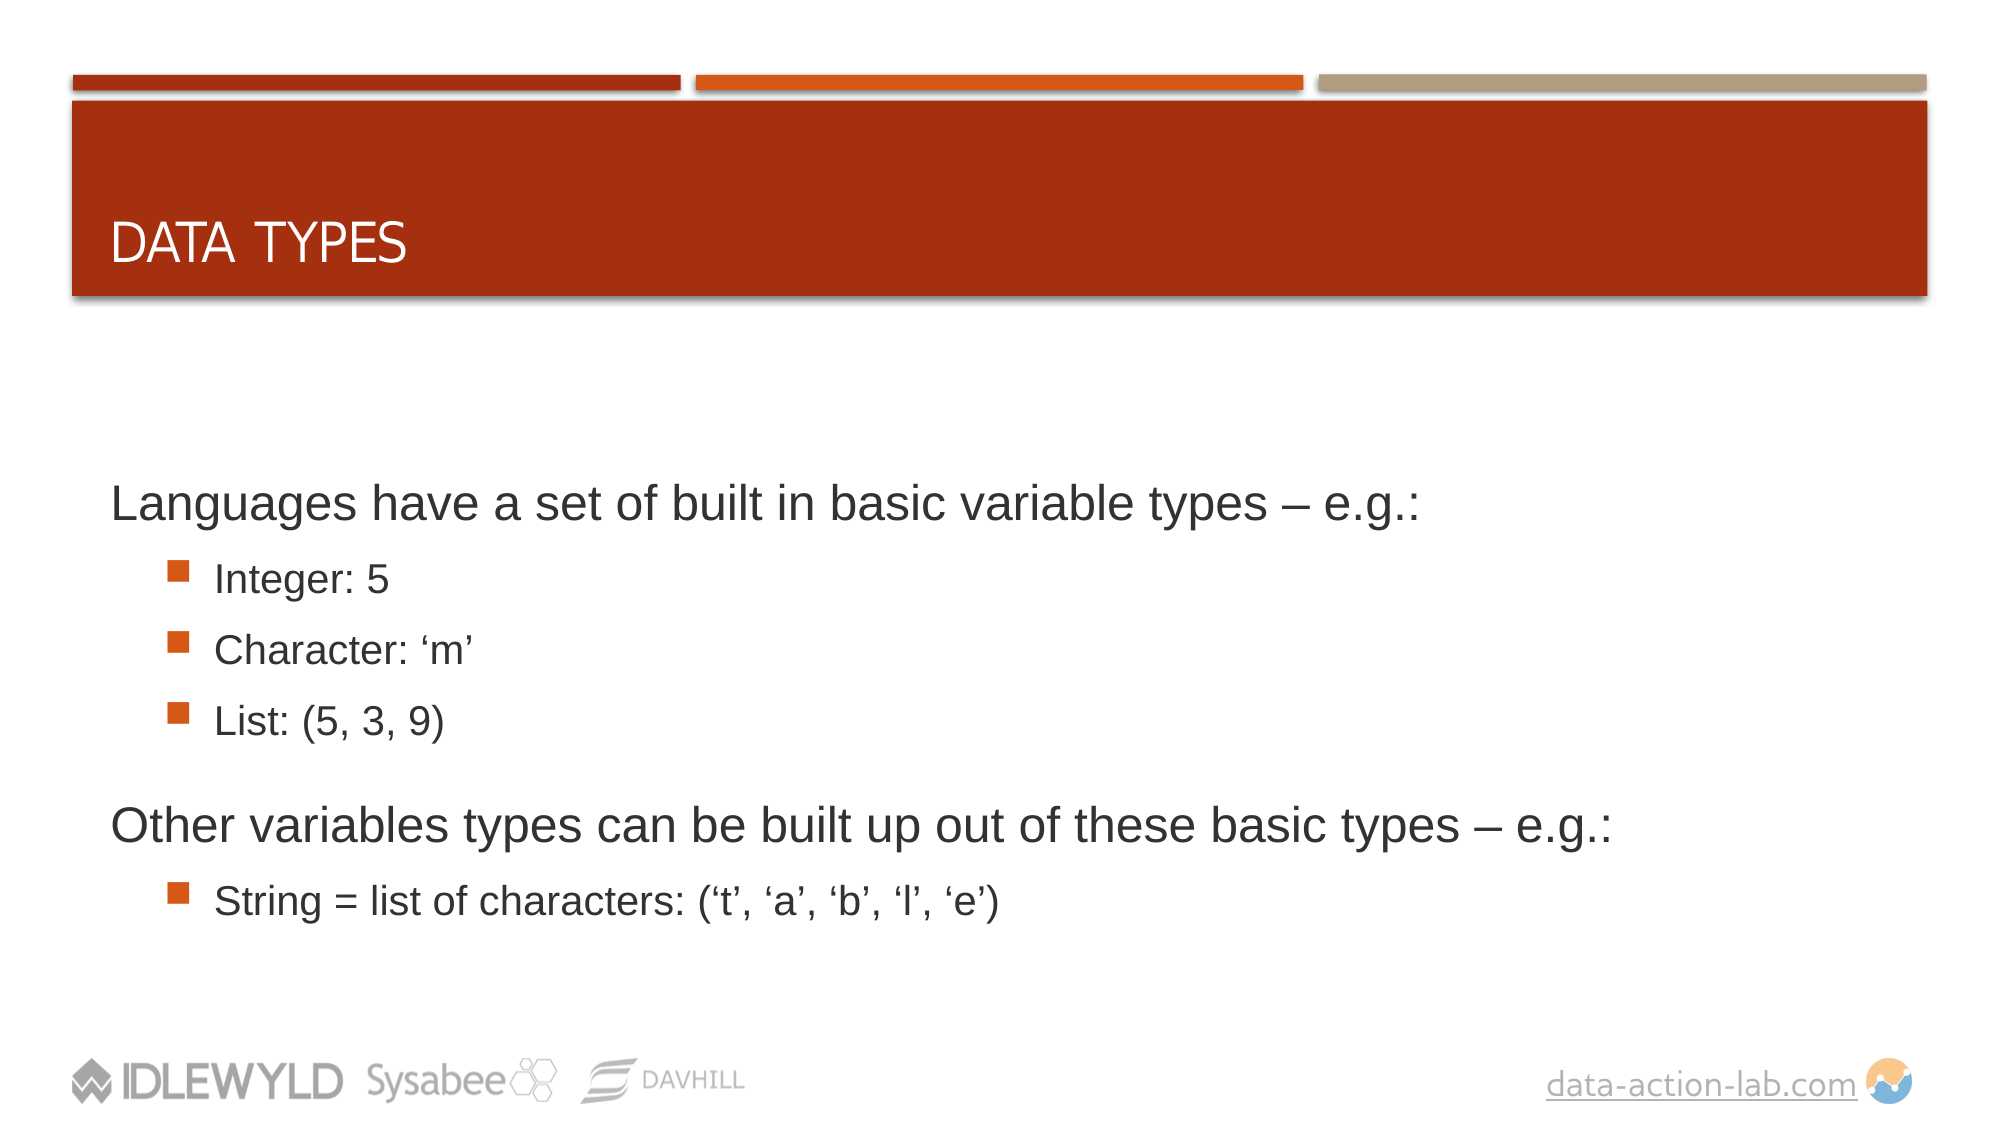

# Data Types
Languages have a set of built in basic variable types – e.g.:
Integer: 5
Character: ‘m’
List: (5, 3, 9)

Other variables types can be built up out of these basic types – e.g.:
String = list of characters: (‘t’, ‘a’, ‘b’, ‘l’, ‘e’)